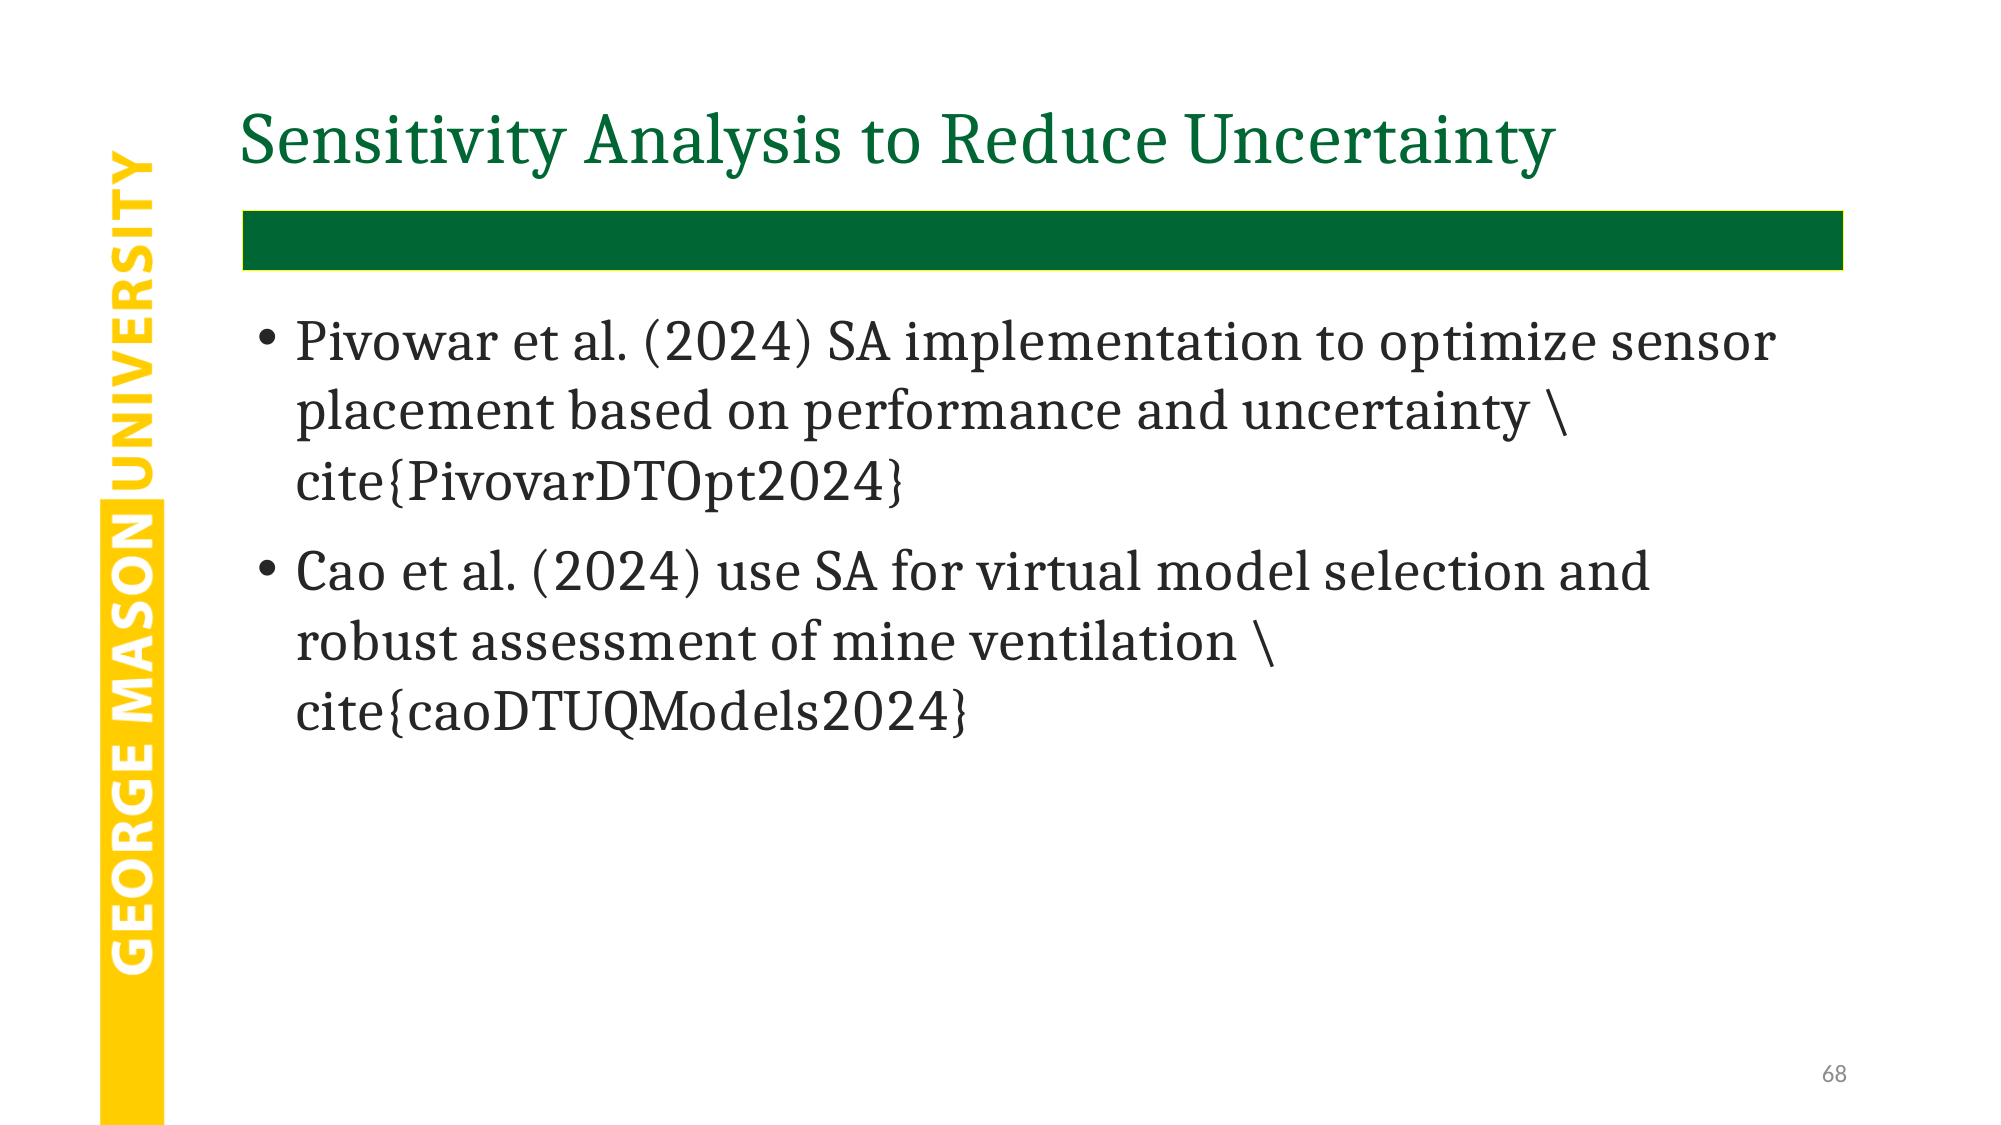

# Sensitivity Analysis to Reduce Uncertainty
Pivowar et al. (2024) SA implementation to optimize sensor placement based on performance and uncertainty \cite{PivovarDTOpt2024}
Cao et al. (2024) use SA for virtual model selection and robust assessment of mine ventilation \cite{caoDTUQModels2024}
68